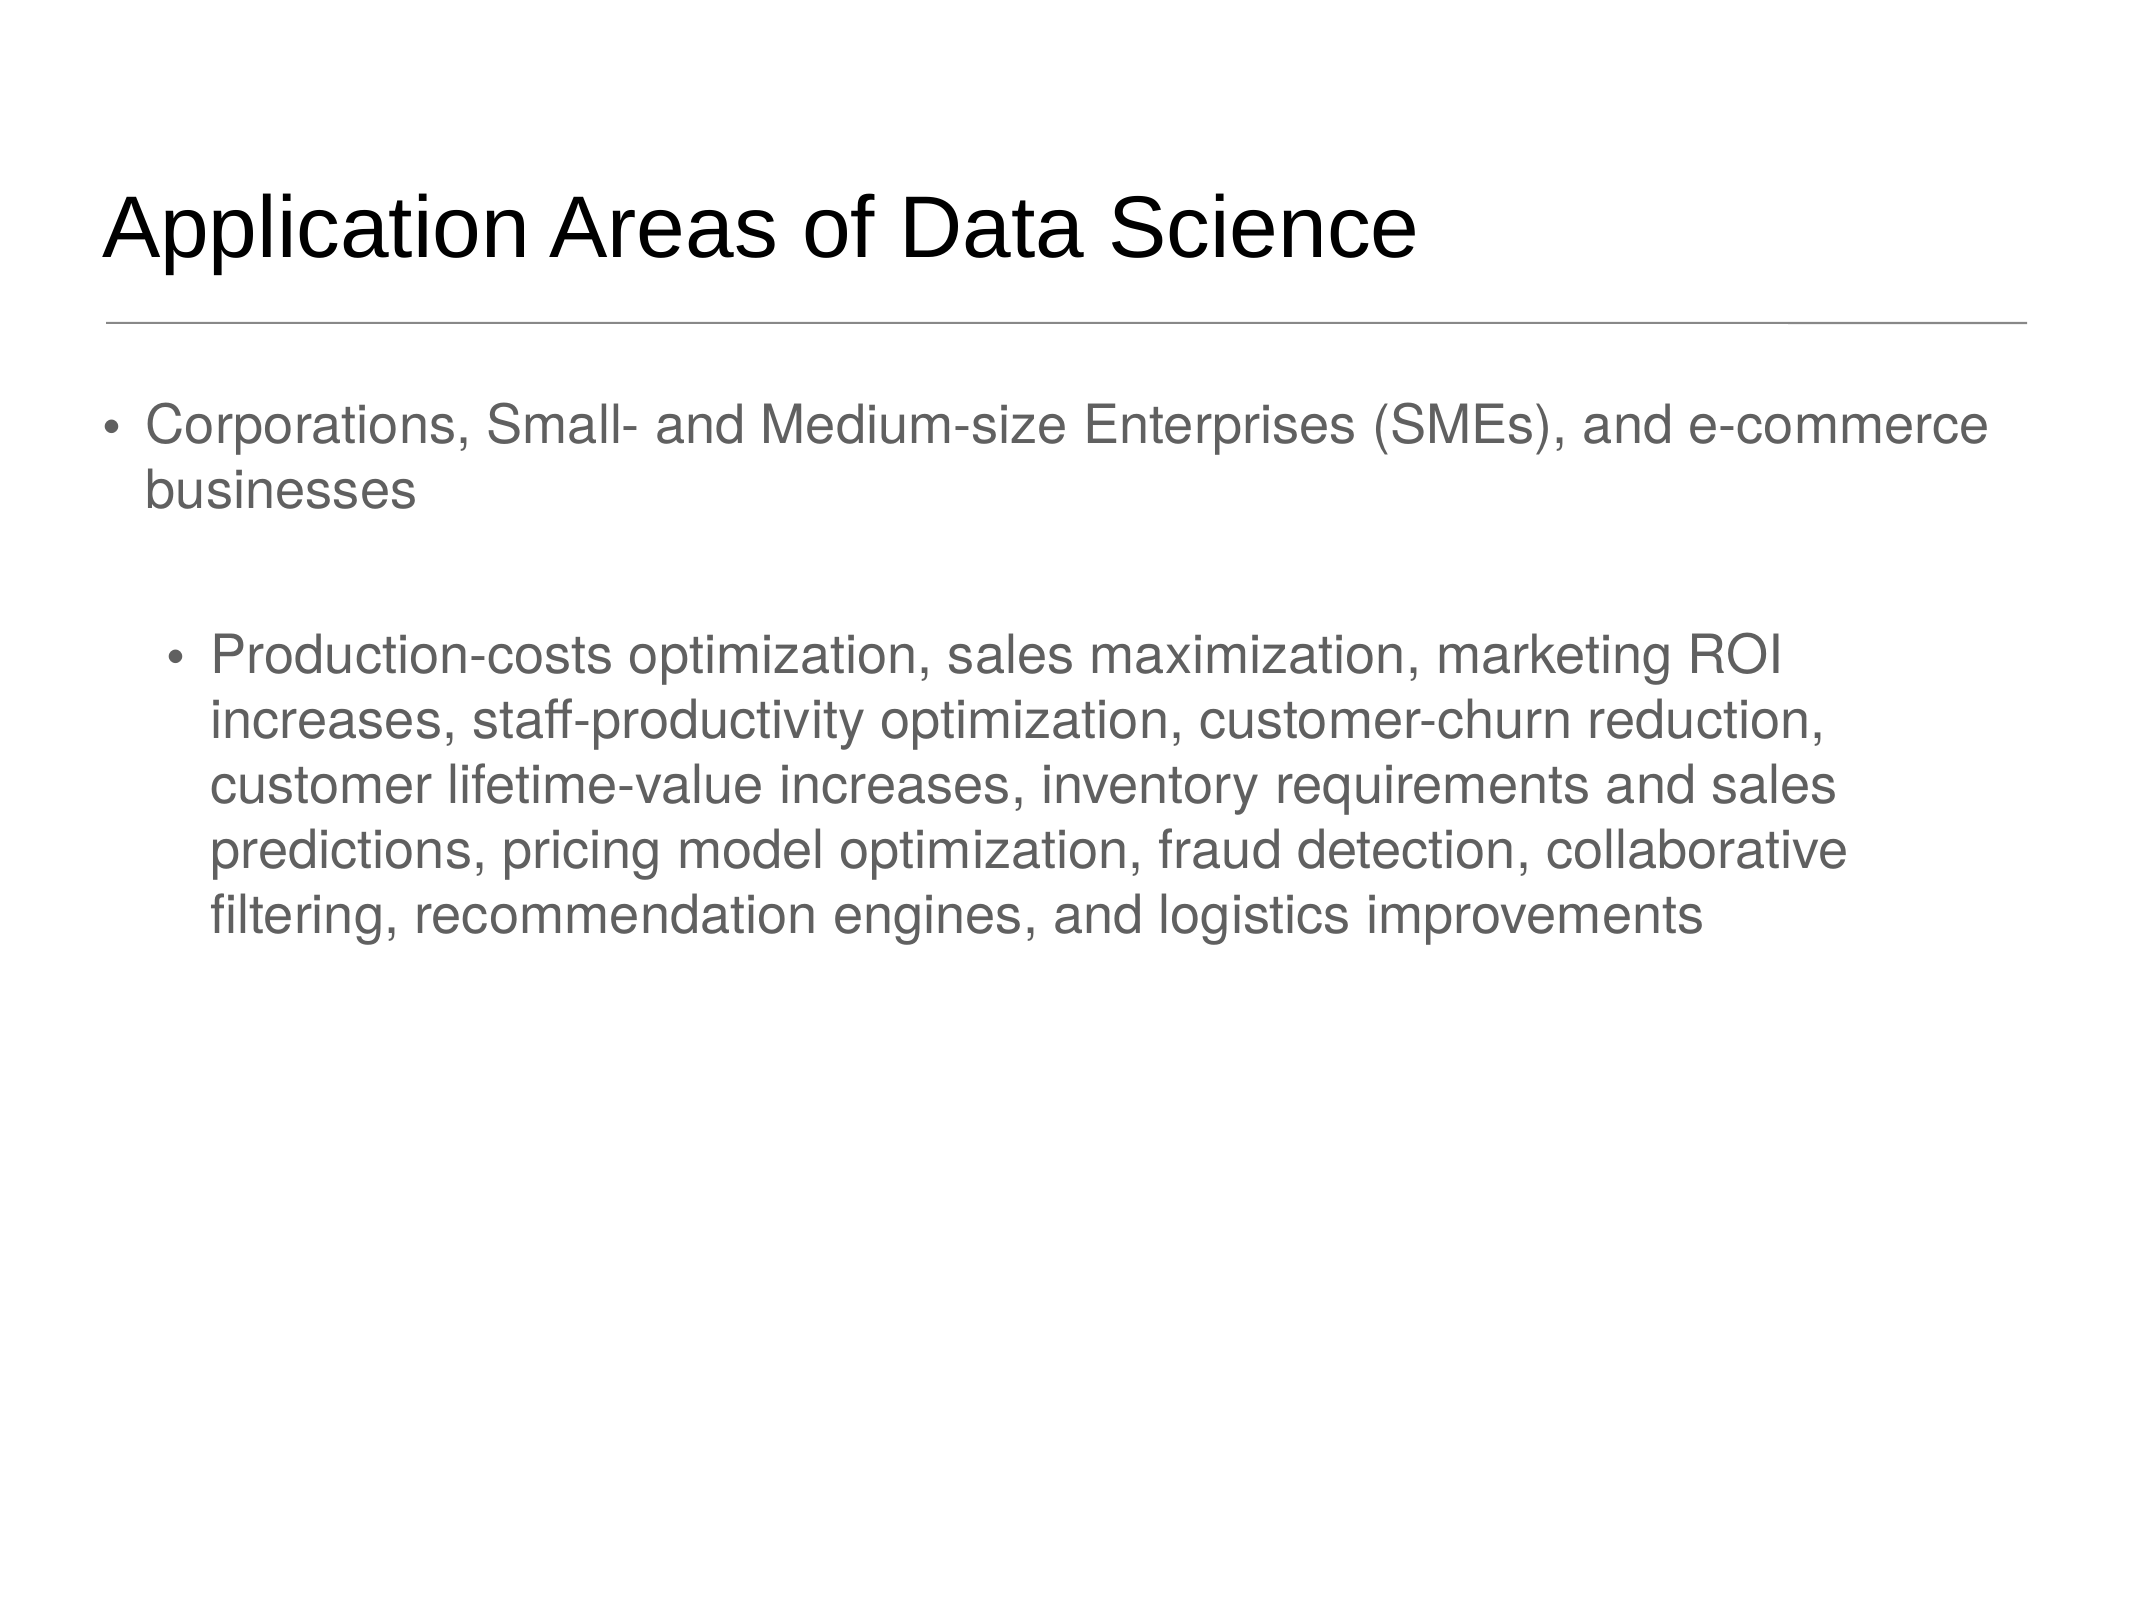

# Application Areas of Data Science
Corporations, Small- and Medium-size Enterprises (SMEs), and e-commerce businesses
Production-costs optimization, sales maximization, marketing ROI increases, staff-productivity optimization, customer-churn reduction, customer lifetime-value increases, inventory requirements and sales predictions, pricing model optimization, fraud detection, collaborative filtering, recommendation engines, and logistics improvements